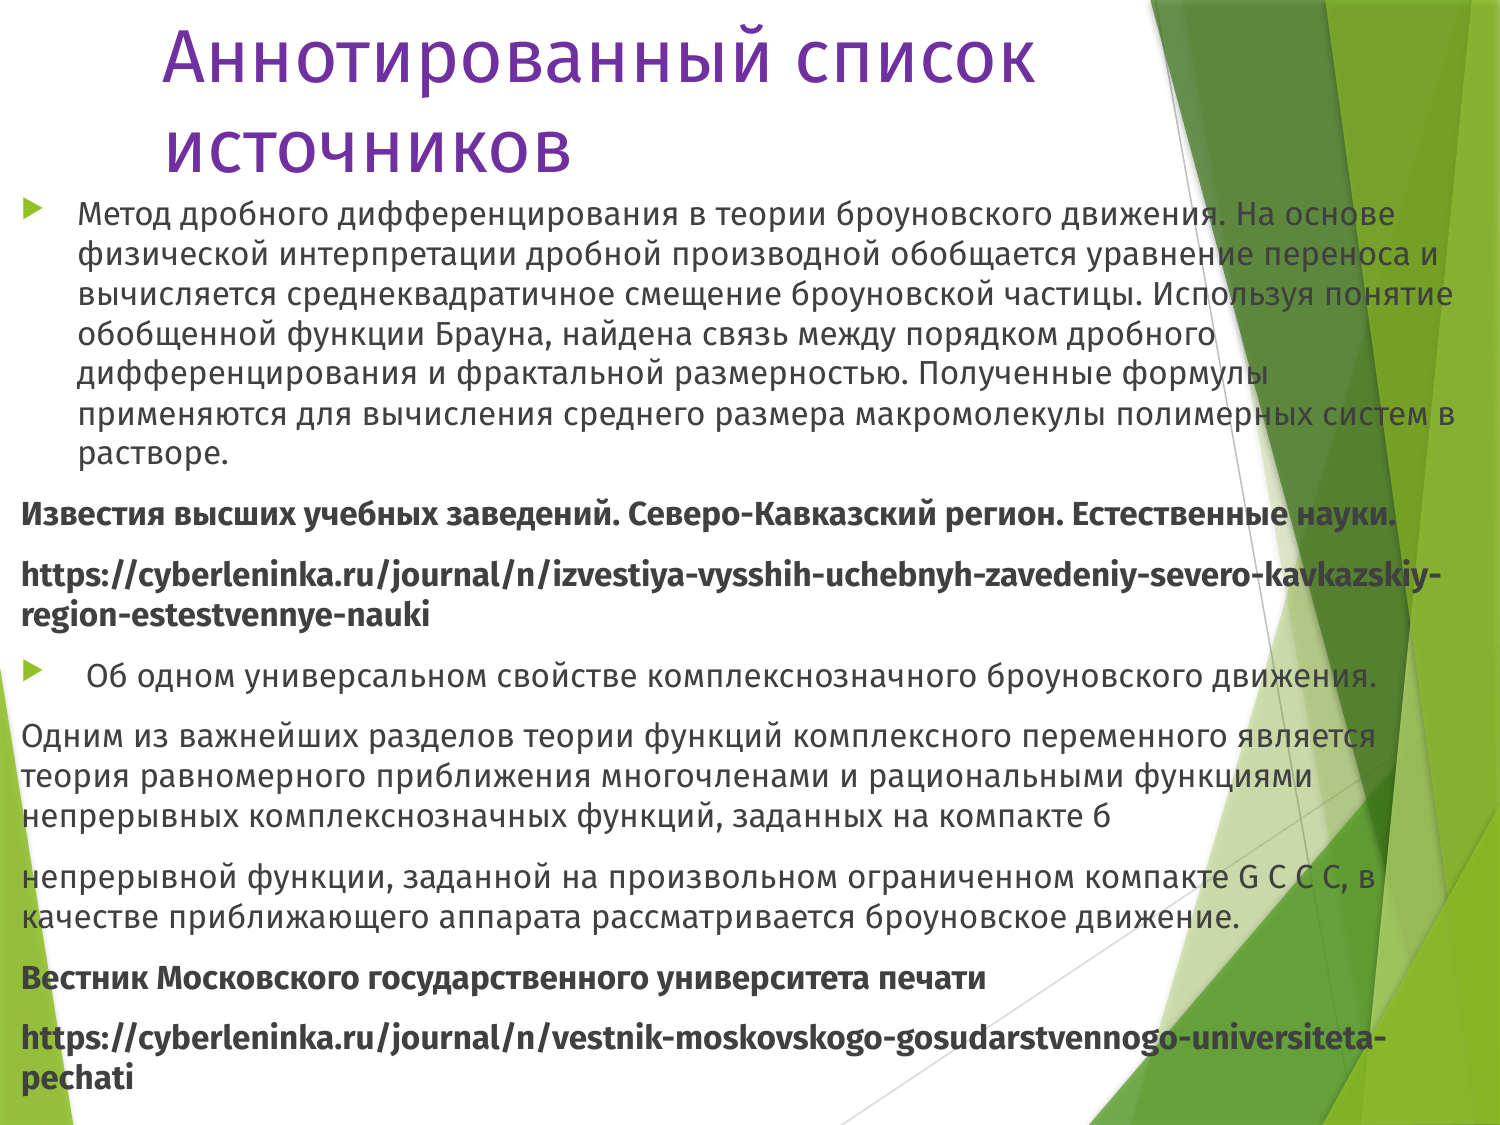

# Аннотированный список источников
Метод дробного дифференцирования в теории броуновского движения. На основе физической интерпретации дробной производной обобщается уравнение переноса и вычисляется среднеквадратичное смещение броуновской частицы. Используя понятие обобщенной функции Брауна, найдена связь между порядком дробного дифференцирования и фрактальной размерностью. Полученные формулы применяются для вычисления среднего размера макромолекулы полимерных систем в растворе.
Известия высших учебных заведений. Северо-Кавказский регион. Естественные науки.
https://cyberleninka.ru/journal/n/izvestiya-vysshih-uchebnyh-zavedeniy-severo-kavkazskiy-region-estestvennye-nauki
 Об одном универсальном свойстве комплекснозначного броуновского движения.
Одним из важнейших разделов теории функций комплексного переменного является теория равномерного приближения многочленами и рациональными функциями непрерывных комплекснозначных функций, заданных на компакте б
непрерывной функции, заданной на произвольном ограниченном компакте G С С С, в качестве приближающего аппарата рассматривается броуновское движение.
Вестник Московского государственного университета печати
https://cyberleninka.ru/journal/n/vestnik-moskovskogo-gosudarstvennogo-universiteta-pechati